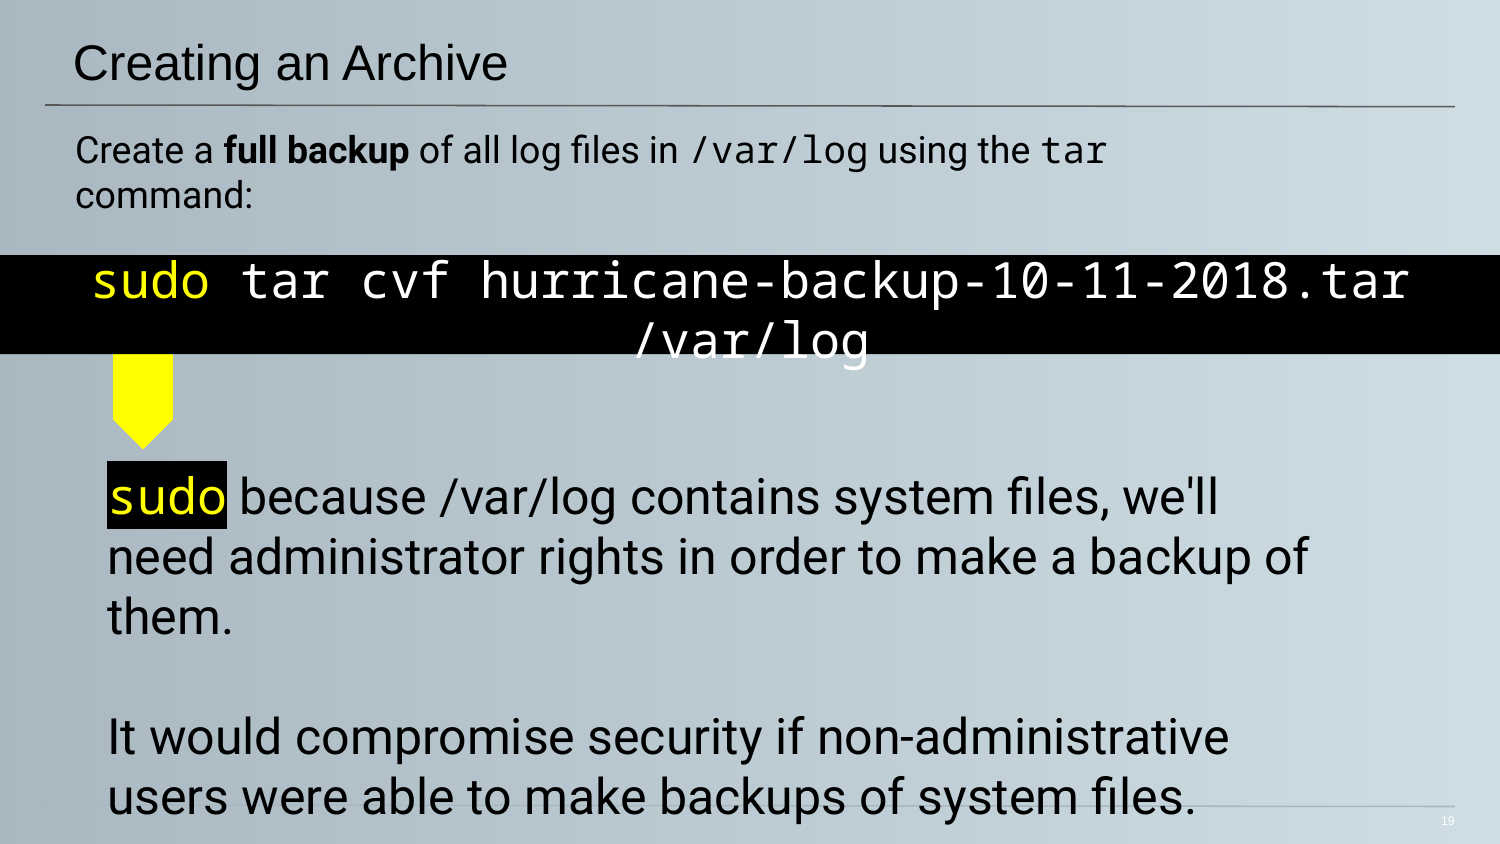

# Creating an Archive

Create a full backup of all log files in /var/log using the tar command:
sudo tar cvf hurricane-backup-10-11-2018.tar /var/log

sudo because /var/log contains system files, we'll need administrator rights in order to make a backup of them.

It would compromise security if non-administrative users were able to make backups of system files.
19